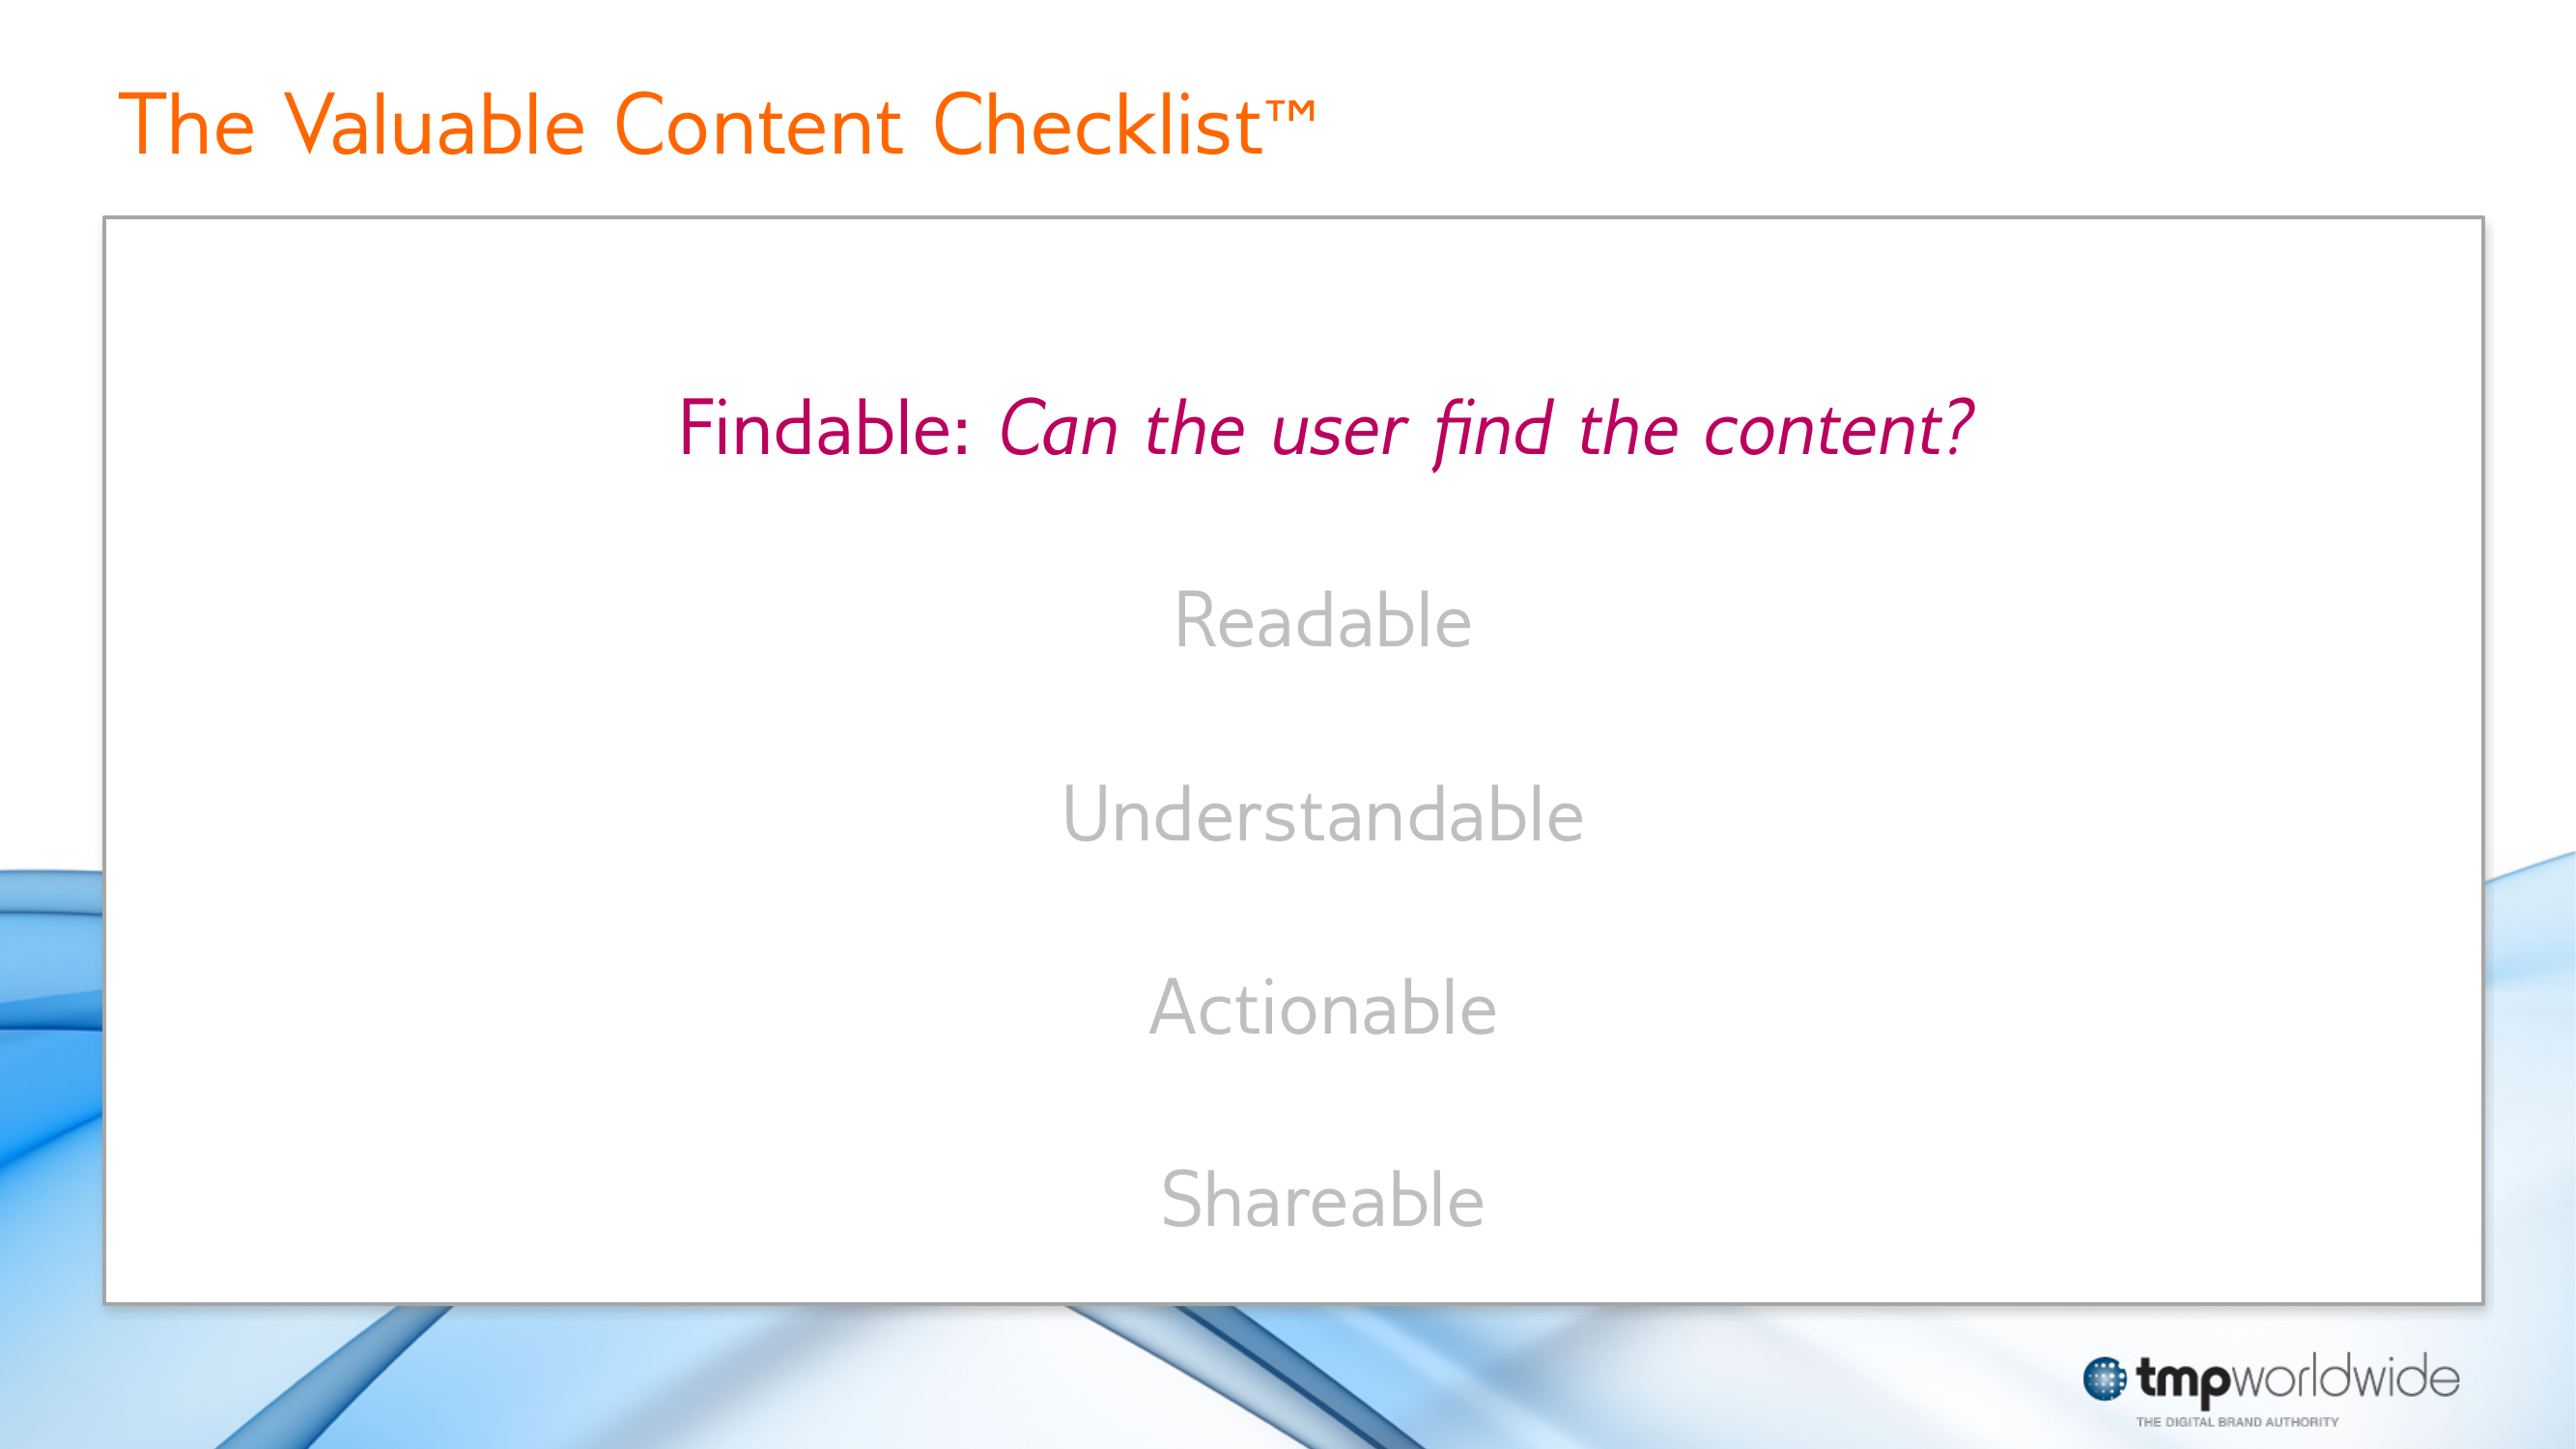

The Valuable Content Checklist™

Findable: Can the user find the content?

Readable

Understandable

Actionable

Shareable